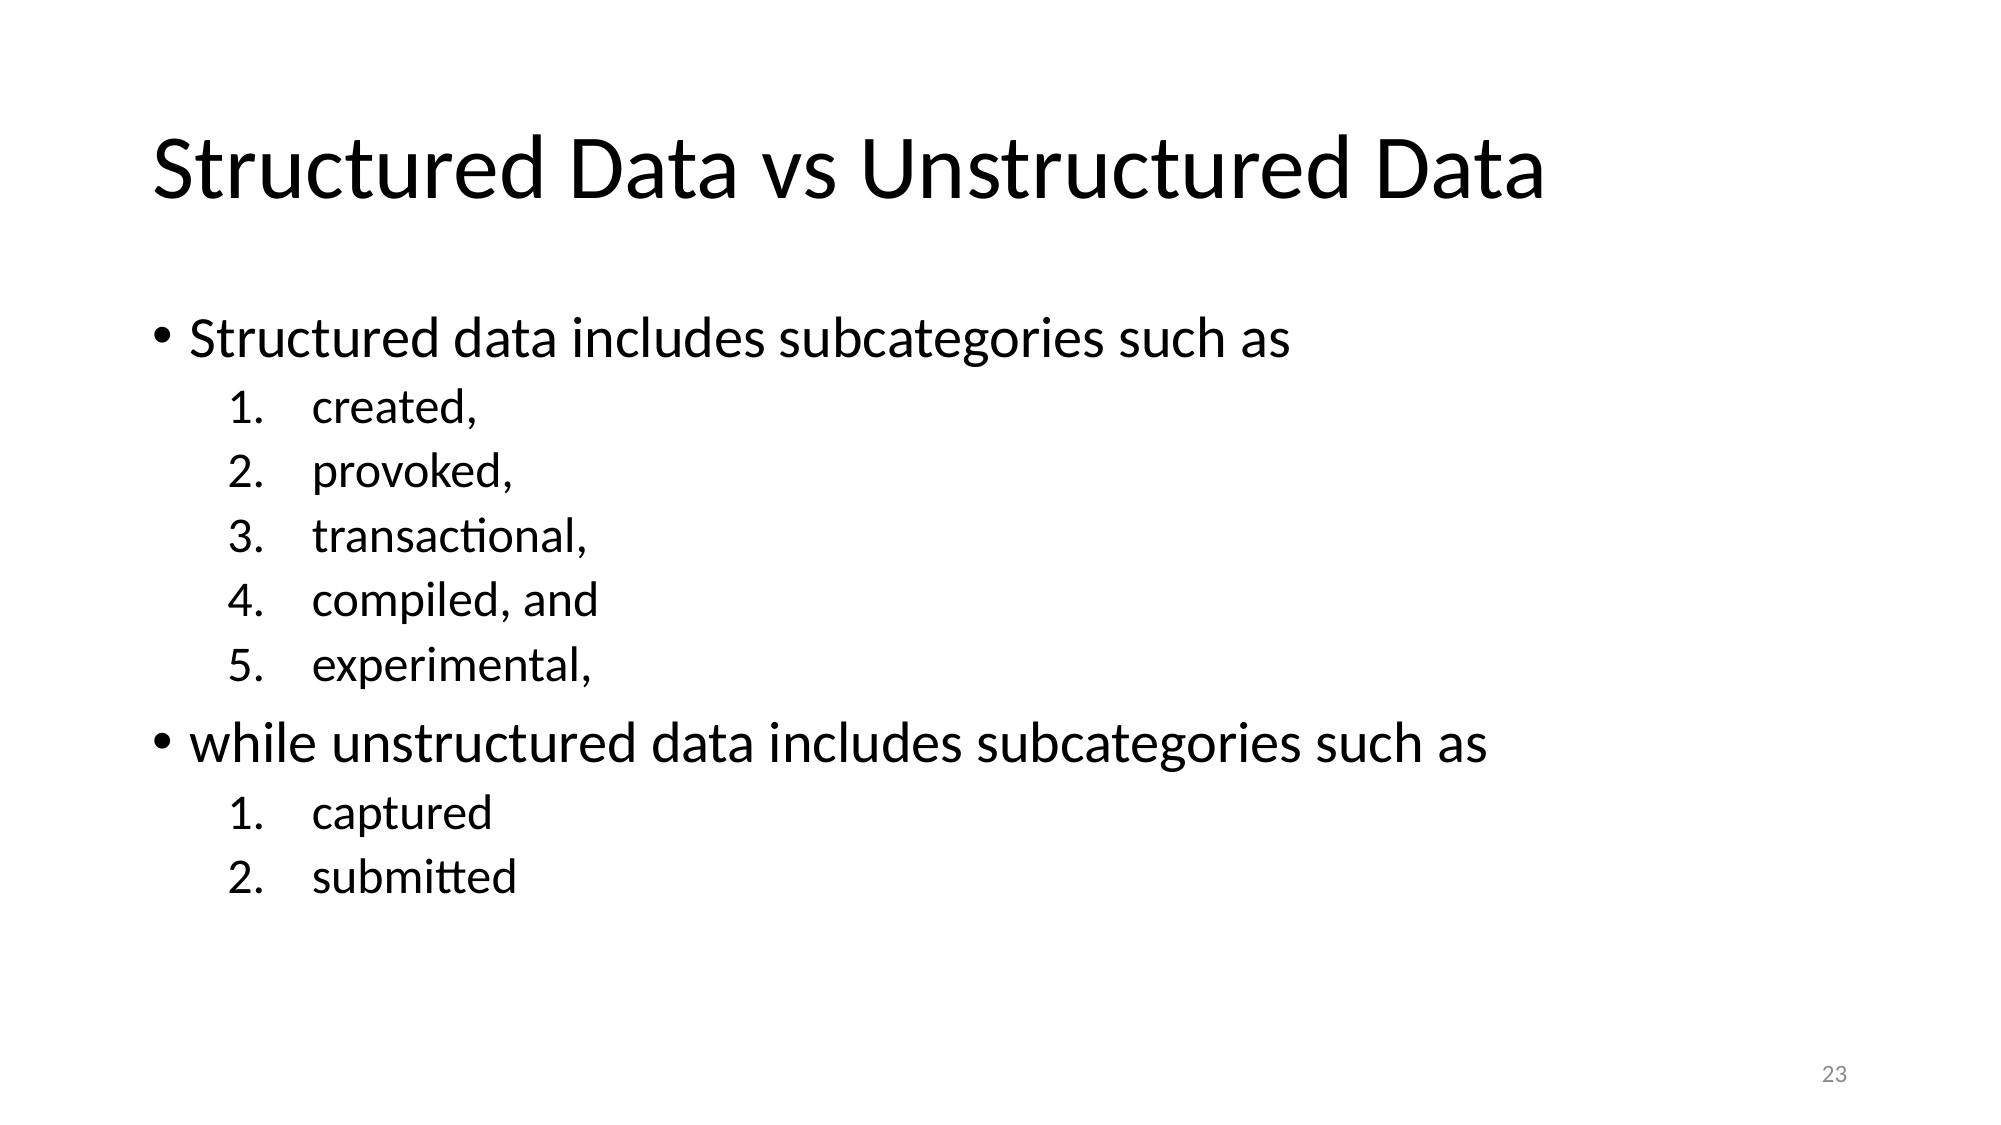

# Structured Data vs Unstructured Data
Structured data includes subcategories such as
created,
provoked,
transactional,
compiled, and
experimental,
while unstructured data includes subcategories such as
captured
submitted
23